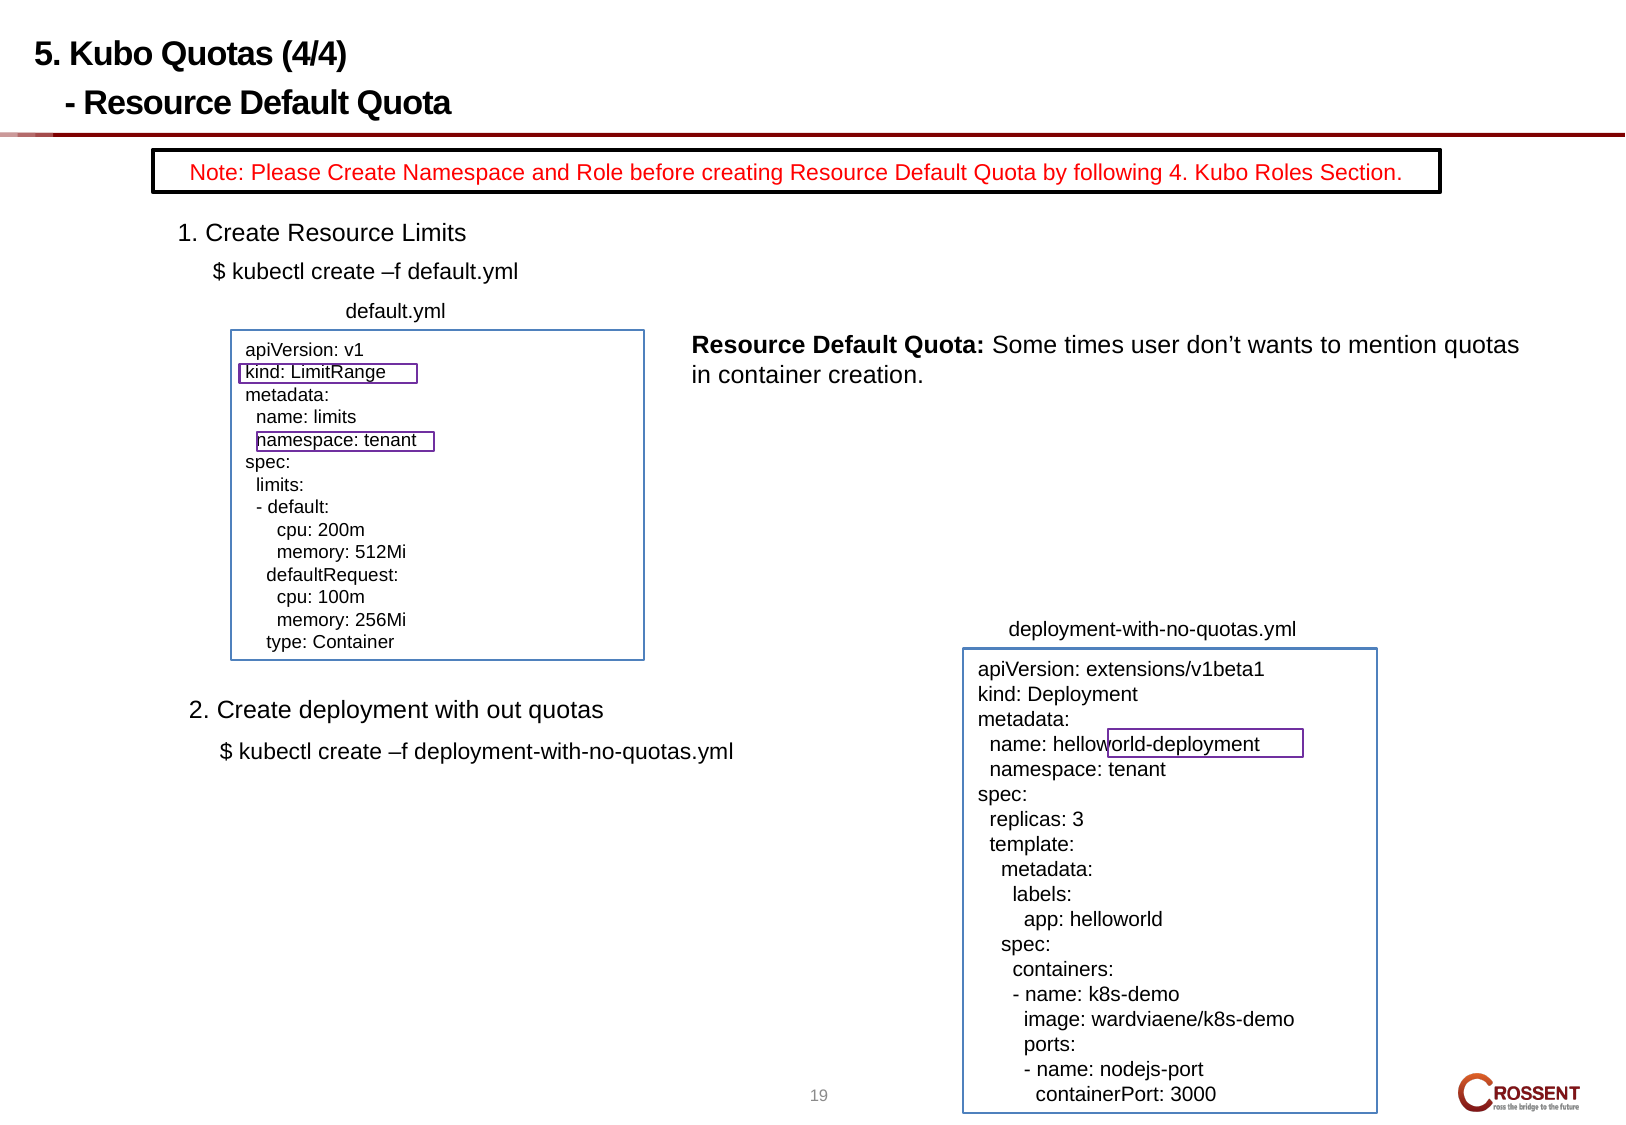

# 5. Kubo Quotas (4/4) - Resource Default Quota
Note: Please Create Namespace and Role before creating Resource Default Quota by following 4. Kubo Roles Section.
1. Create Resource Limits
$ kubectl create –f default.yml
default.yml
Resource Default Quota: Some times user don’t wants to mention quotas
in container creation.
apiVersion: v1
kind: LimitRange
metadata:
  name: limits
  namespace: tenant
spec:
  limits:
  - default:
      cpu: 200m
      memory: 512Mi
    defaultRequest:
      cpu: 100m
      memory: 256Mi
    type: Container

deployment-with-no-quotas.yml
apiVersion: extensions/v1beta1
kind: Deployment
metadata:
  name: helloworld-deployment
  namespace: tenant
spec:
  replicas: 3
  template:
    metadata:
      labels:
        app: helloworld
    spec:
      containers:
      - name: k8s-demo
        image: wardviaene/k8s-demo
        ports:
        - name: nodejs-port
          containerPort: 3000
2. Create deployment with out quotas
$ kubectl create –f deployment-with-no-quotas.yml